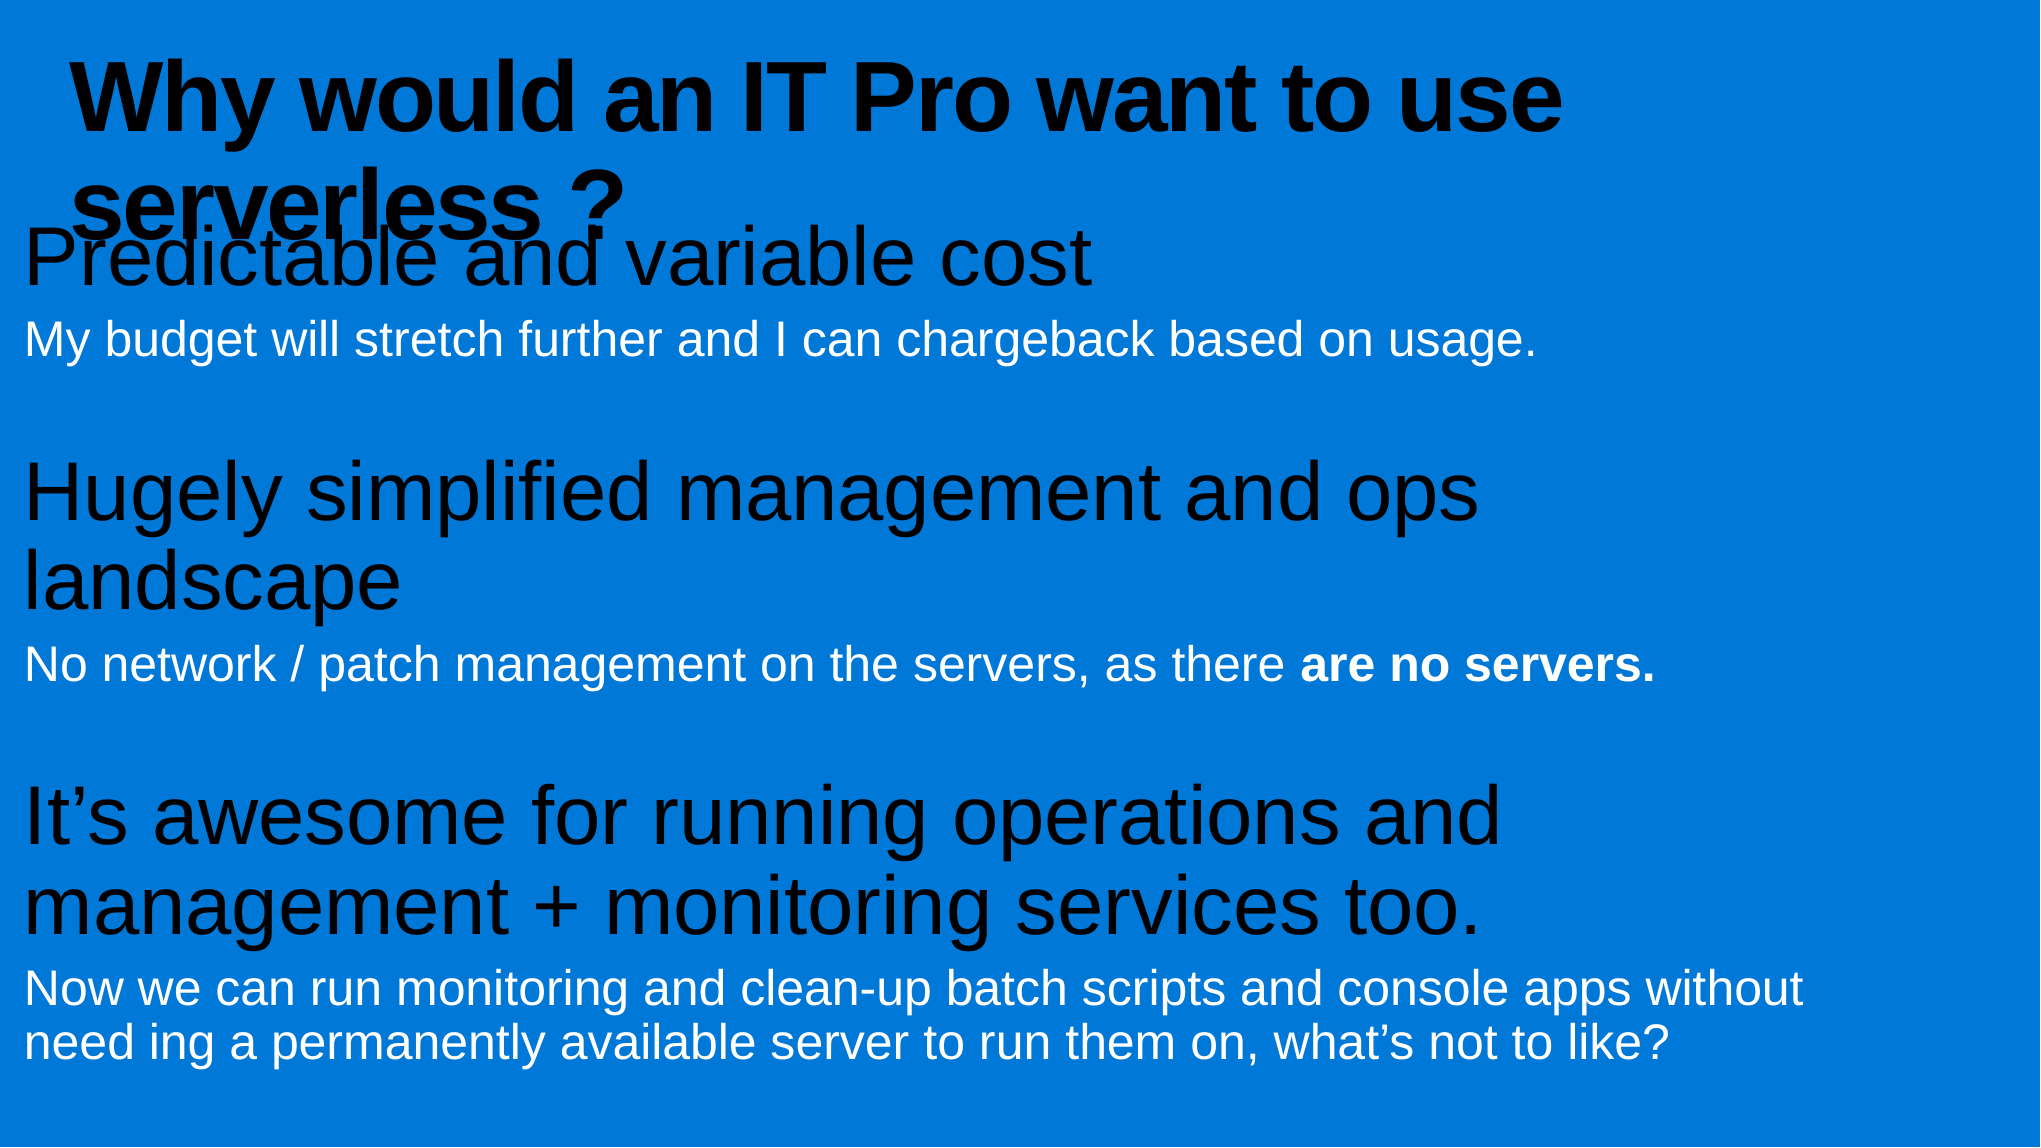

Why would an IT Pro want to use serverless ?
Predictable and variable cost
My budget will stretch further and I can chargeback based on usage.

Hugely simplified management and ops landscape
No network / patch management on the servers, as there are no servers.

It’s awesome for running operations and management + monitoring services too.
Now we can run monitoring and clean-up batch scripts and console apps without need ing a permanently available server to run them on, what’s not to like?